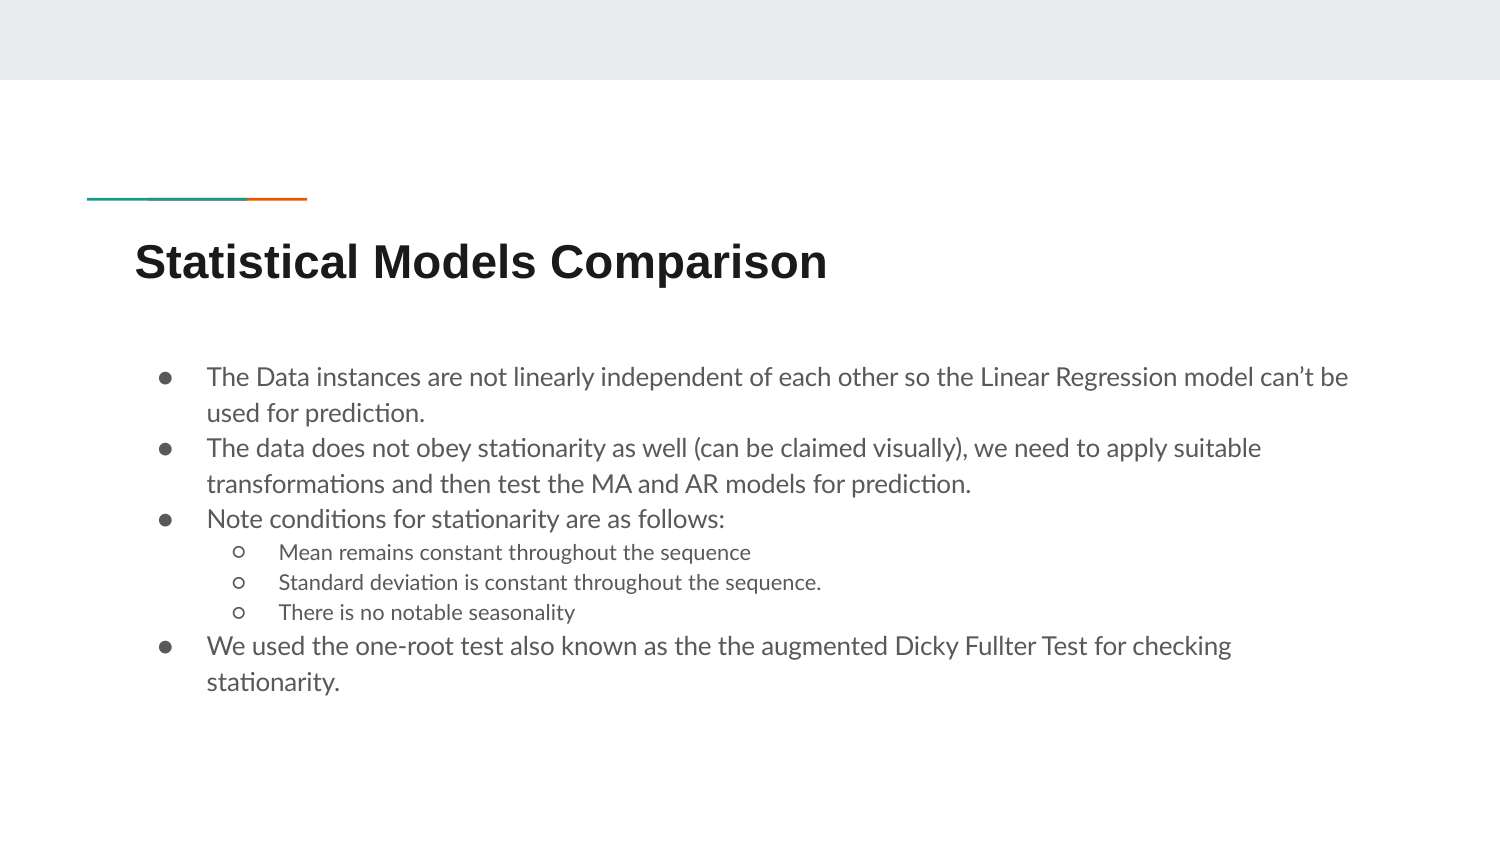

# Statistical Models Comparison
The Data instances are not linearly independent of each other so the Linear Regression model can’t be used for prediction.
The data does not obey stationarity as well (can be claimed visually), we need to apply suitable transformations and then test the MA and AR models for prediction.
Note conditions for stationarity are as follows:
Mean remains constant throughout the sequence
Standard deviation is constant throughout the sequence.
There is no notable seasonality
We used the one-root test also known as the the augmented Dicky Fullter Test for checking stationarity.